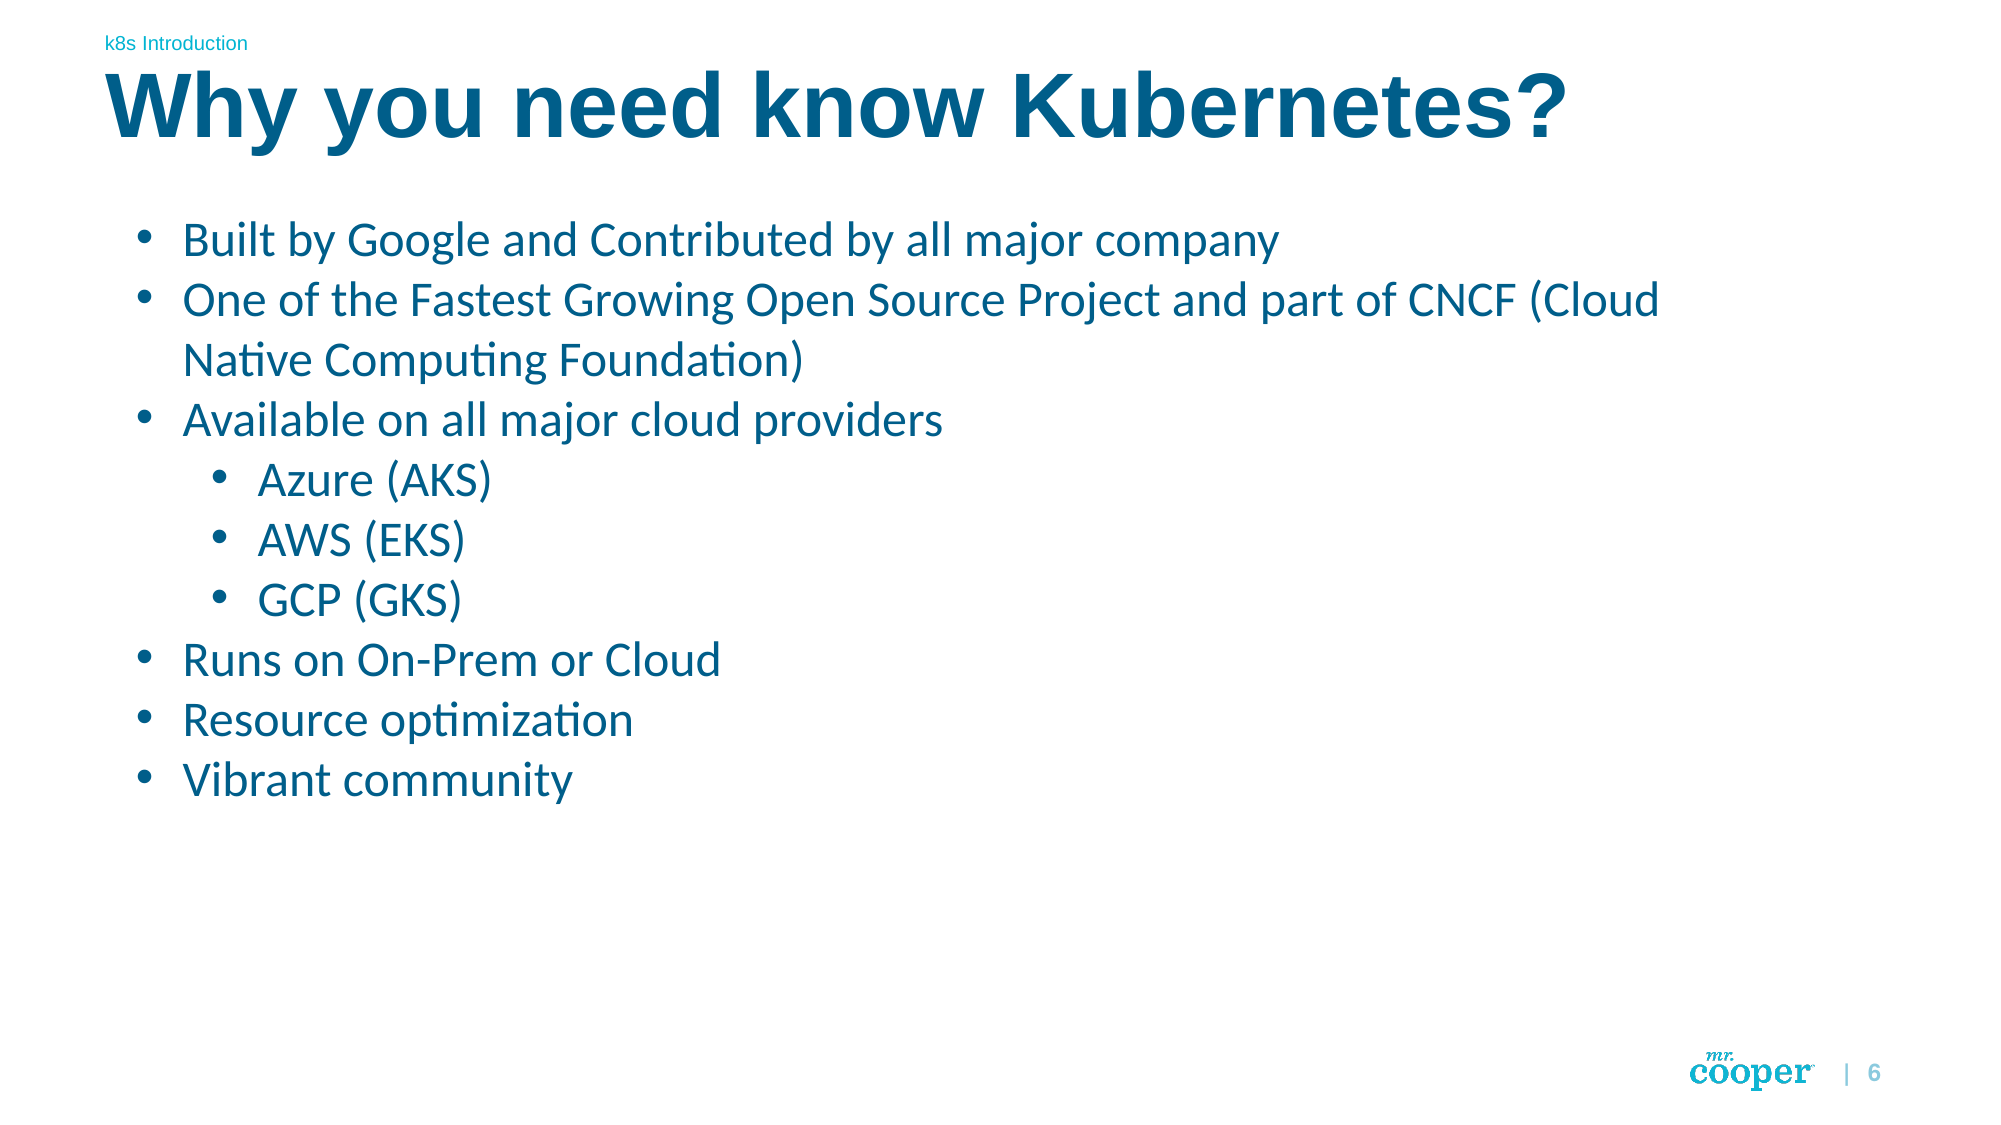

k8s Introduction
# Why you need know Kubernetes?
Built by Google and Contributed by all major company
One of the Fastest Growing Open Source Project and part of CNCF (Cloud Native Computing Foundation)
Available on all major cloud providers
Azure (AKS)
AWS (EKS)
GCP (GKS)
Runs on On-Prem or Cloud
Resource optimization
Vibrant community